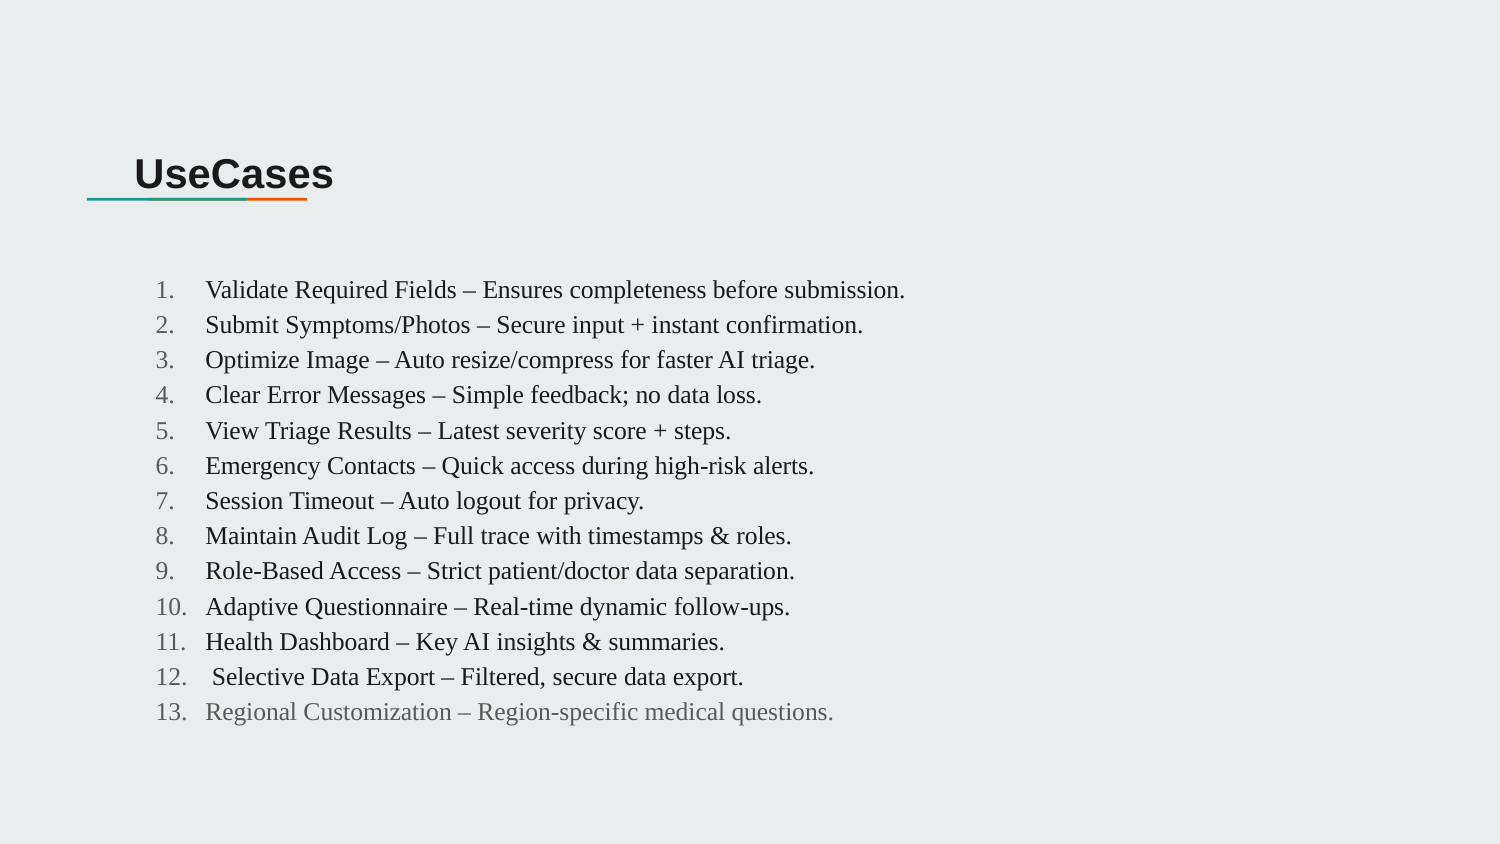

# UseCases
Validate Required Fields – Ensures completeness before submission.
Submit Symptoms/Photos – Secure input + instant confirmation.
Optimize Image – Auto resize/compress for faster AI triage.
Clear Error Messages – Simple feedback; no data loss.
View Triage Results – Latest severity score + steps.
Emergency Contacts – Quick access during high‑risk alerts.
Session Timeout – Auto logout for privacy.
Maintain Audit Log – Full trace with timestamps & roles.
Role‑Based Access – Strict patient/doctor data separation.
Adaptive Questionnaire – Real‑time dynamic follow‑ups.
Health Dashboard – Key AI insights & summaries.
 Selective Data Export – Filtered, secure data export.
Regional Customization – Region‑specific medical questions.